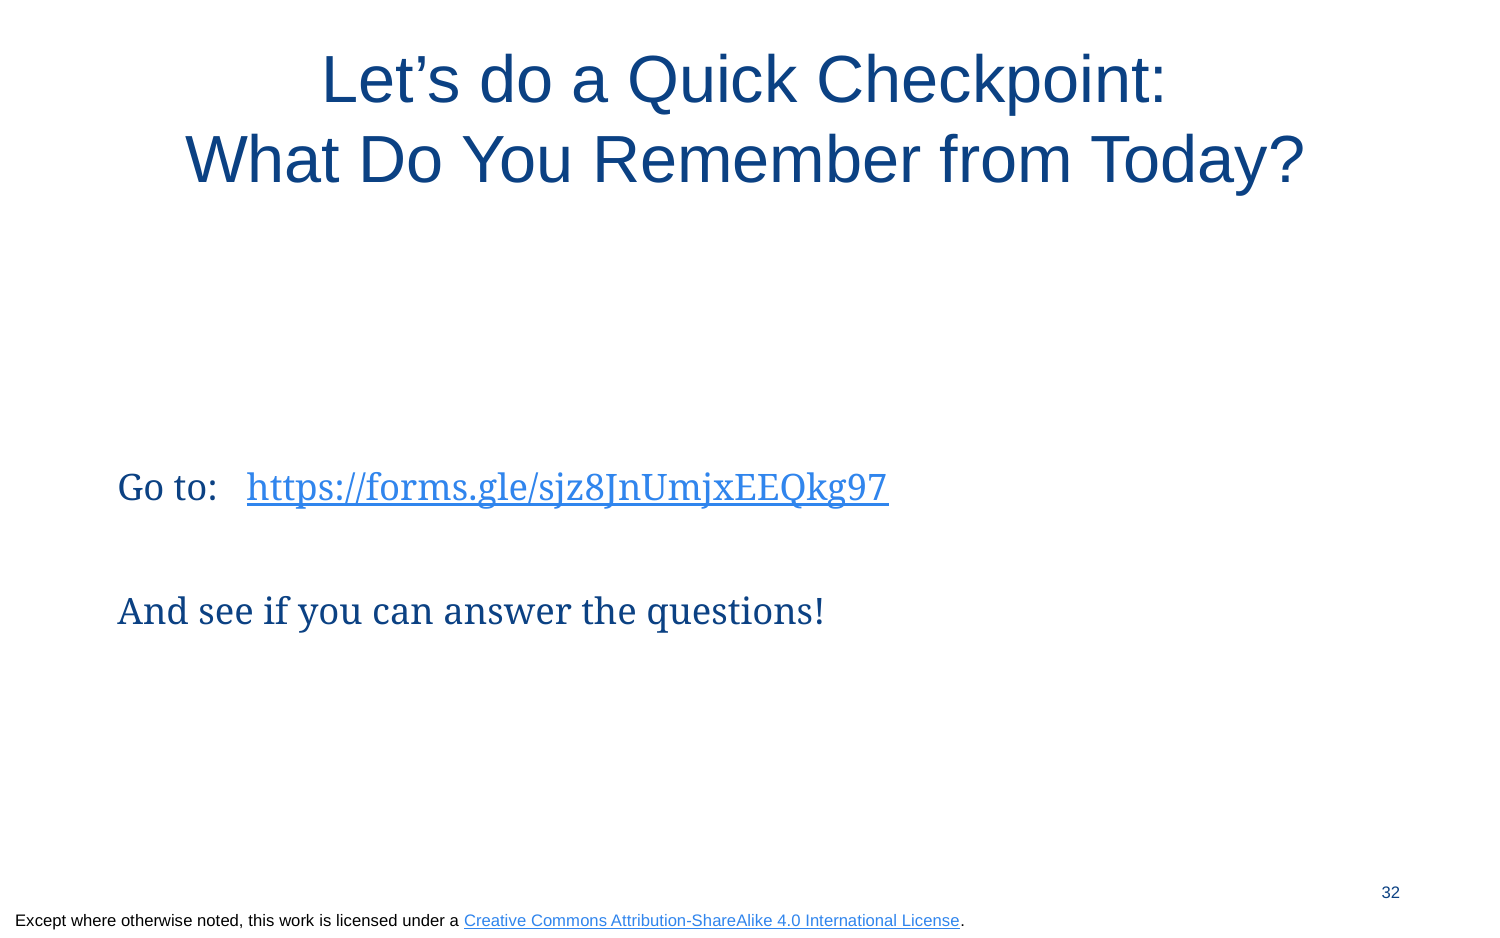

# Let’s do a Quick Checkpoint: What Do You Remember from Today?
Go to:   https://forms.gle/sjz8JnUmjxEEQkg97

And see if you can answer the questions!
32